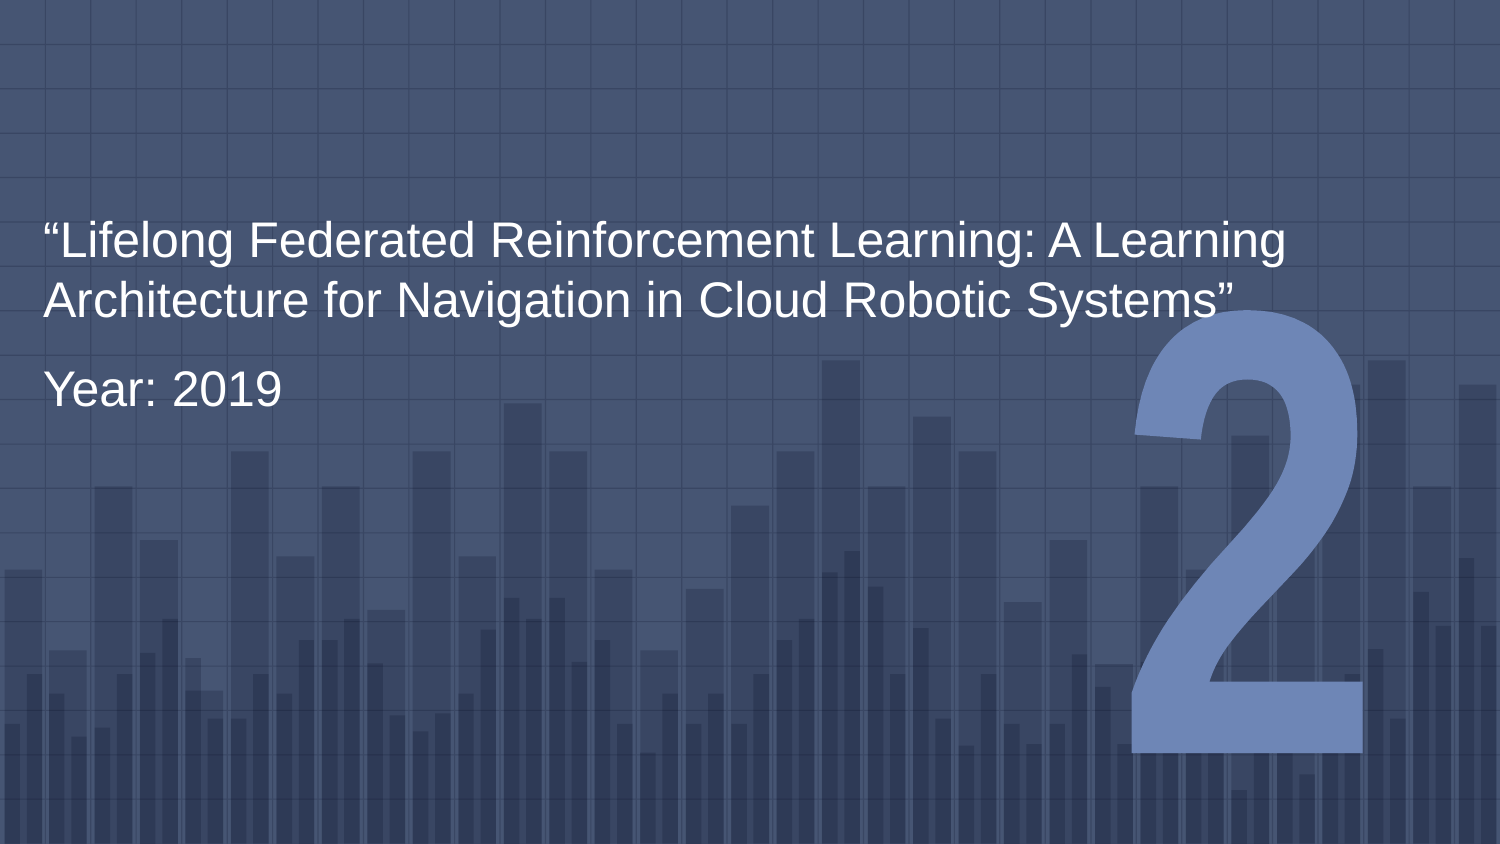

# “Lifelong Federated Reinforcement Learning: A Learning Architecture for Navigation in Cloud Robotic Systems”
2
Year: 2019